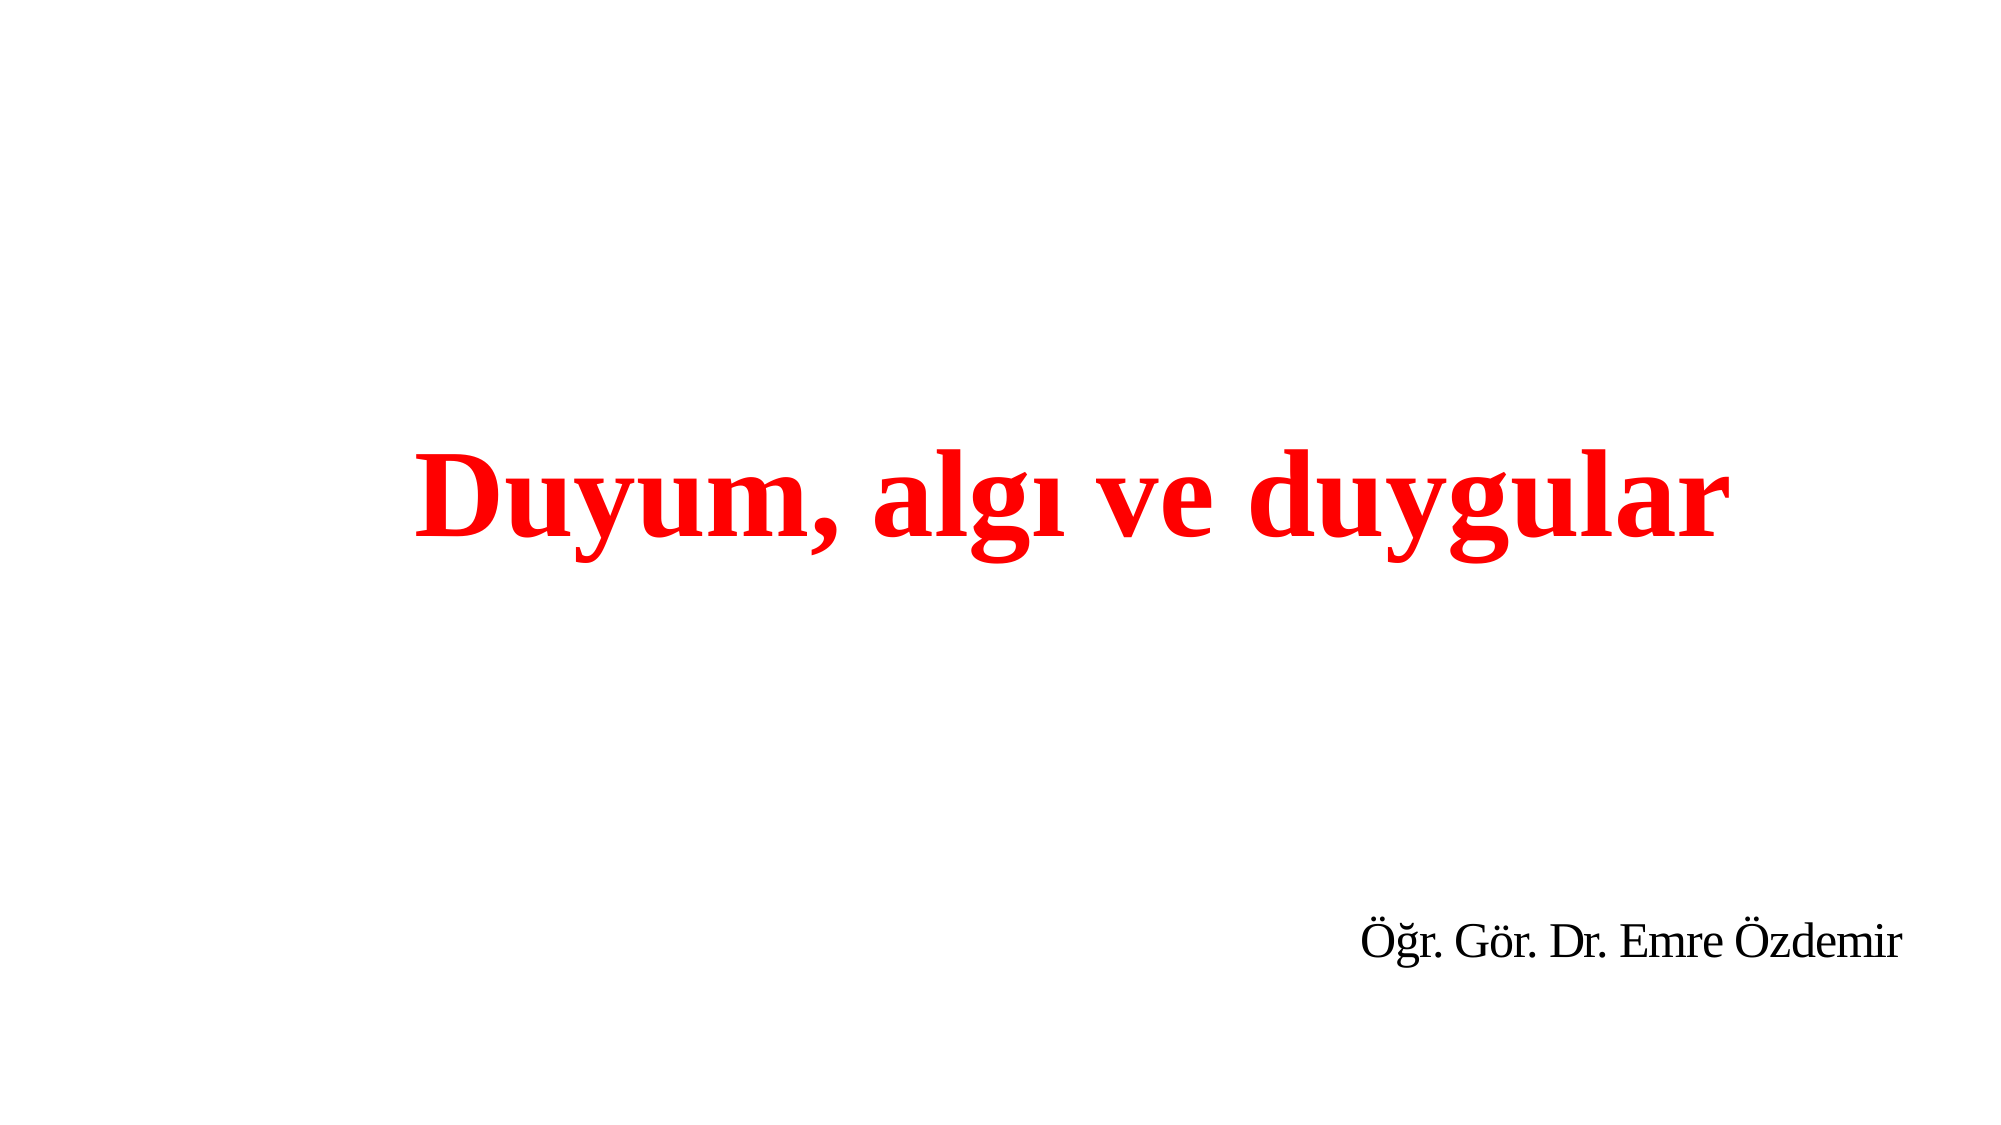

# Duyum, algı ve duygular
Öğr. Gör. Dr. Emre Özdemir